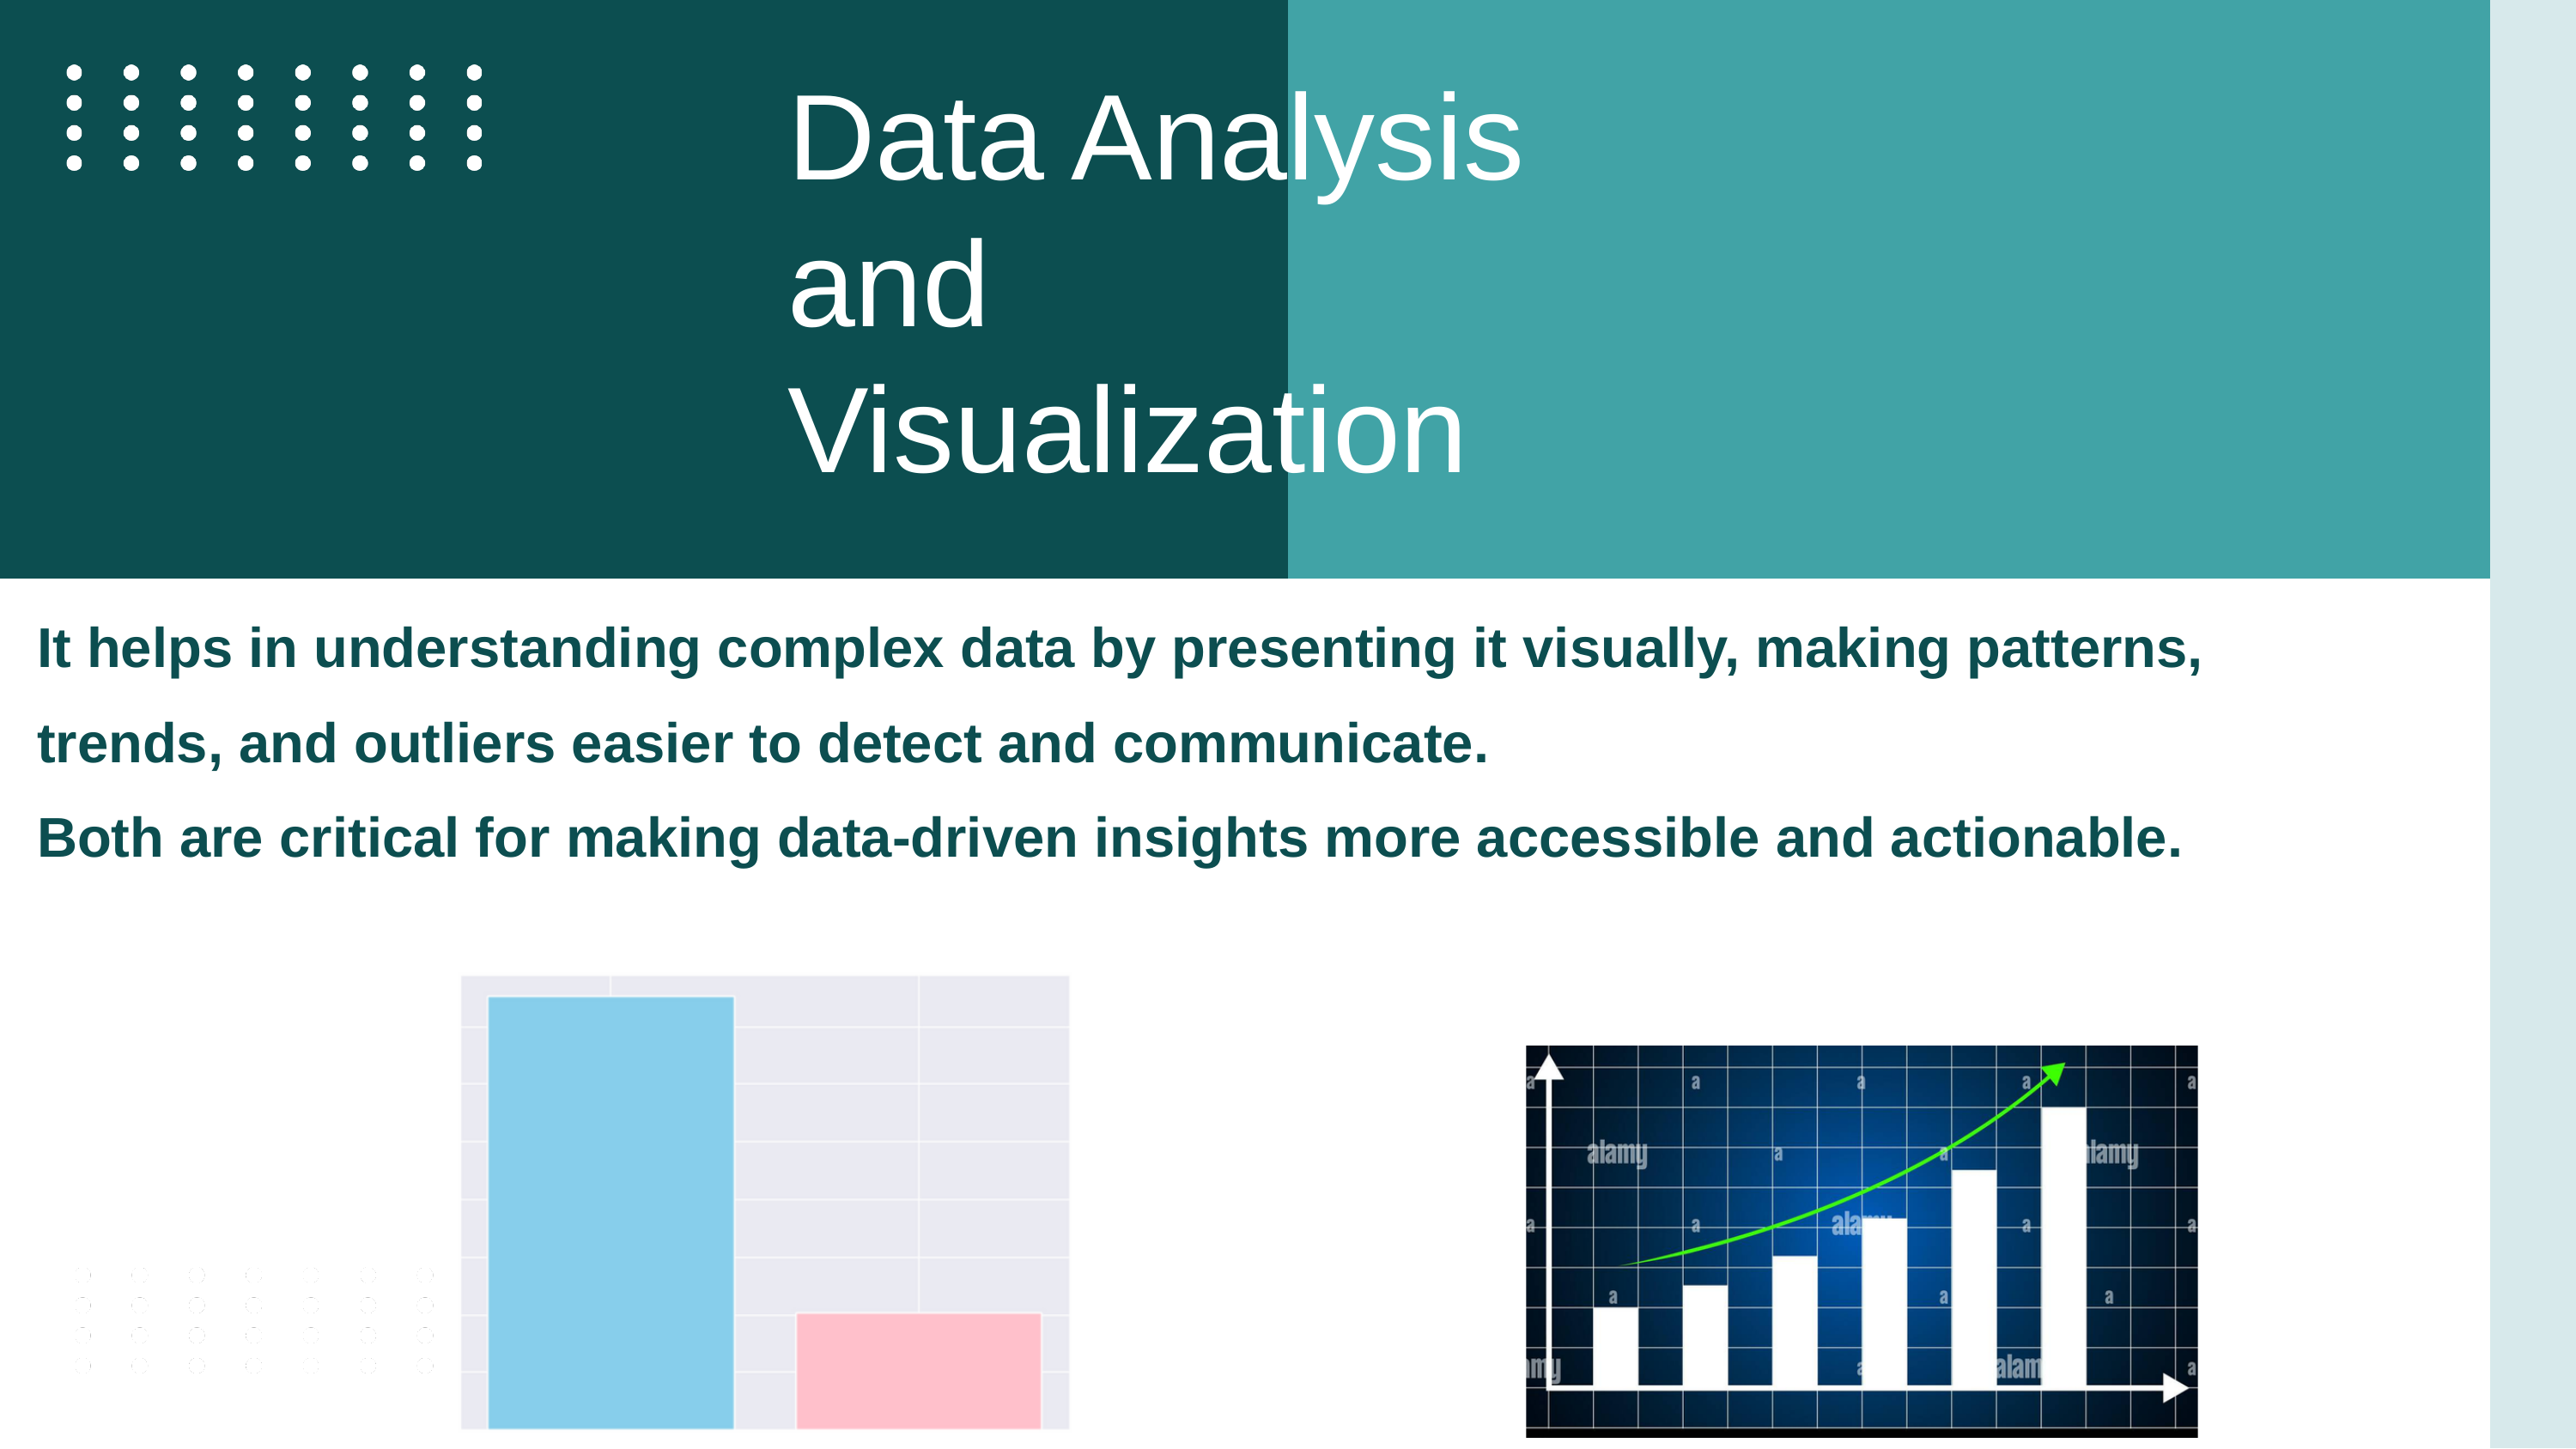

Data Analysis and Visualization

It helps in understanding complex data by presenting it visually, making patterns, trends, and outliers easier to detect and communicate.
Both are critical for making data-driven insights more accessible and actionable.